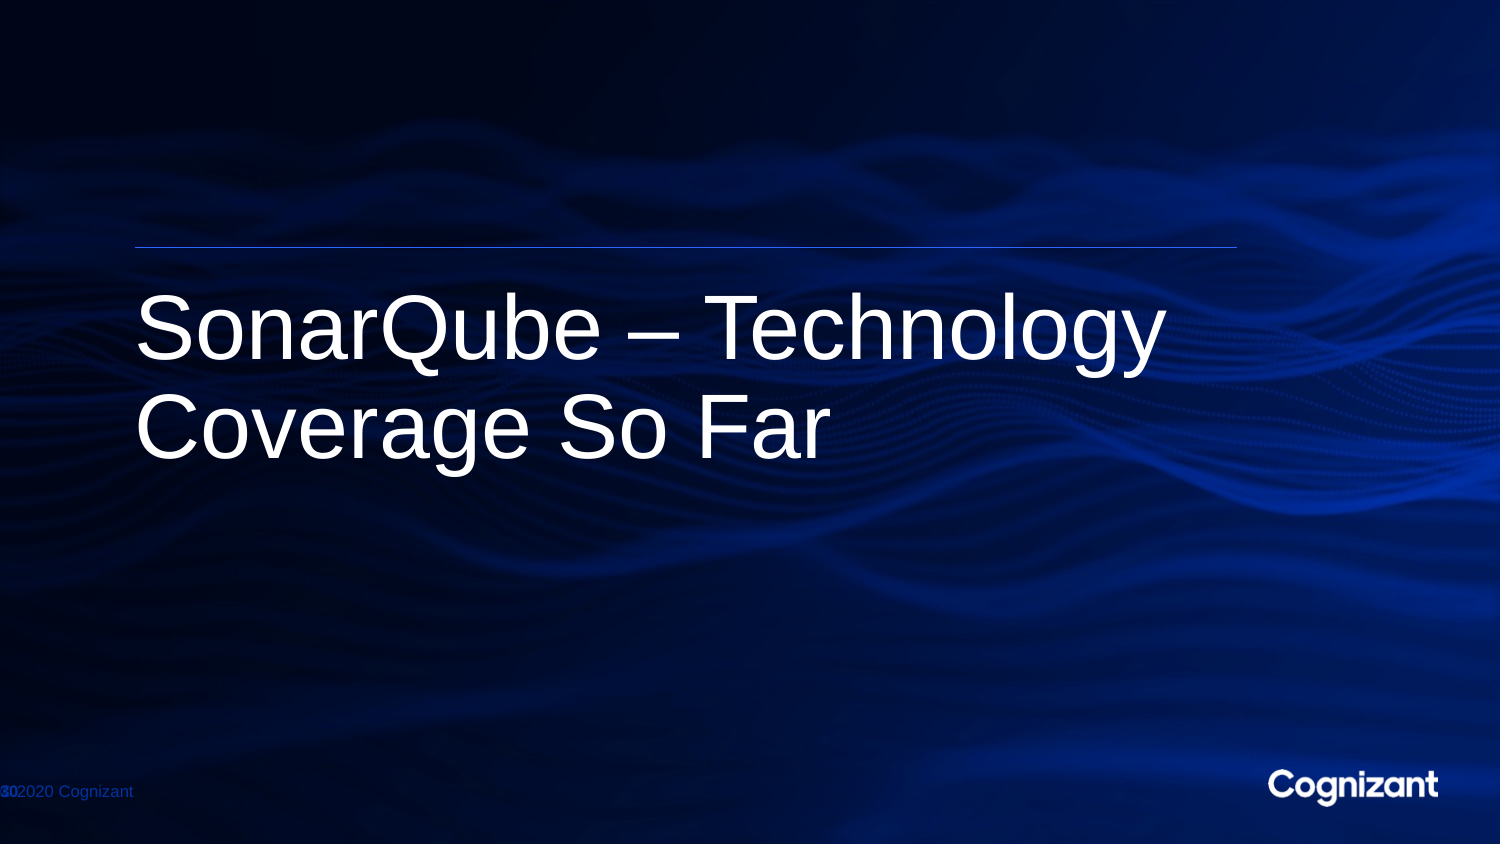

# SonarQube – Technology Coverage So Far
© 2020 Cognizant
30